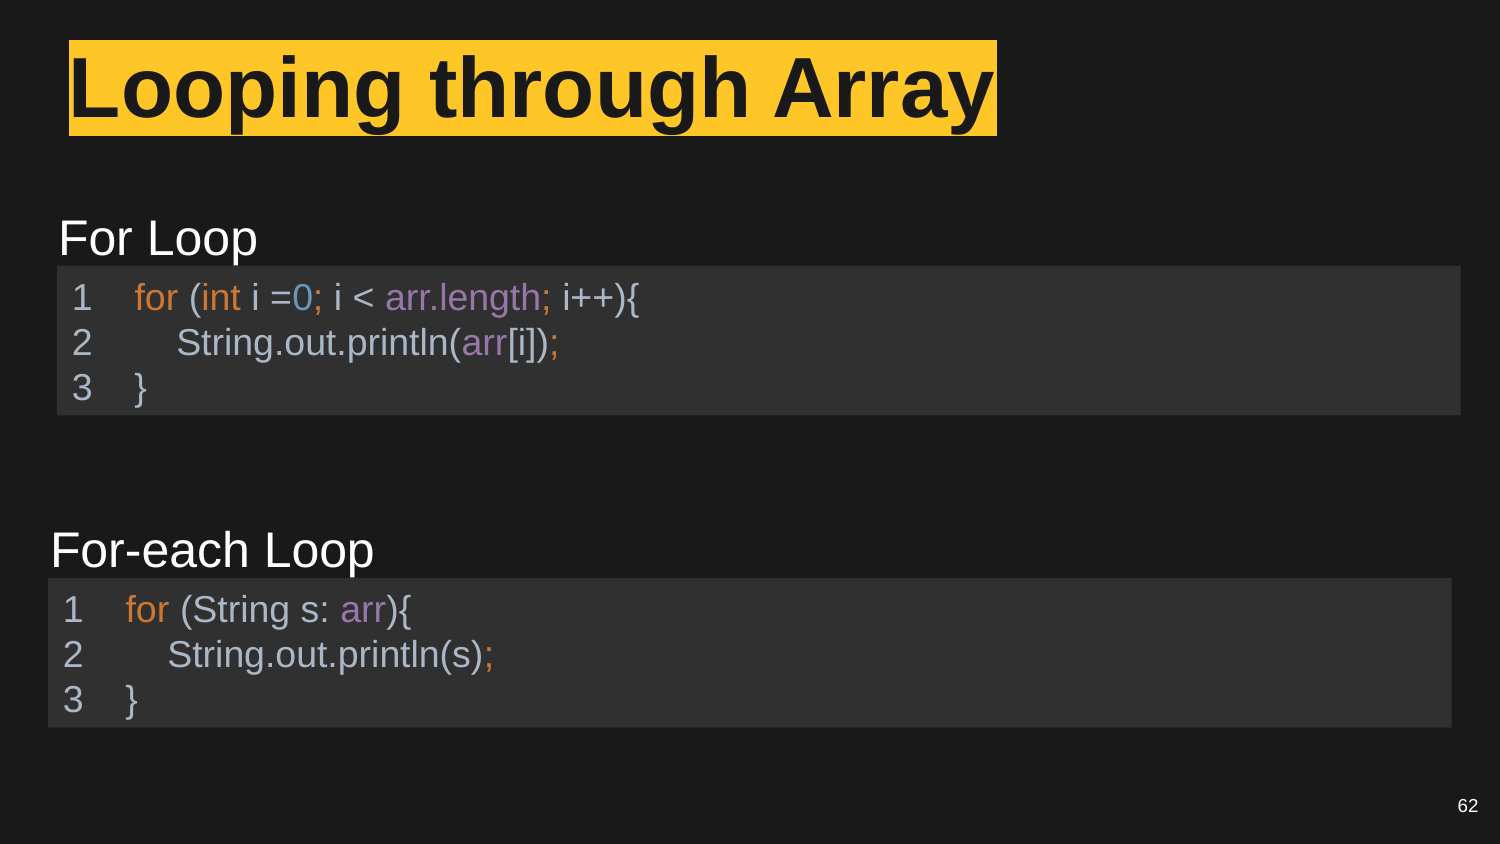

# Looping through Array
For Loop
1    for (int i =0; i < arr.length; i++){
2        String.out.println(arr[i]);
3    }
For-each Loop
1    for (String s: arr){
2        String.out.println(s);
3    }
62